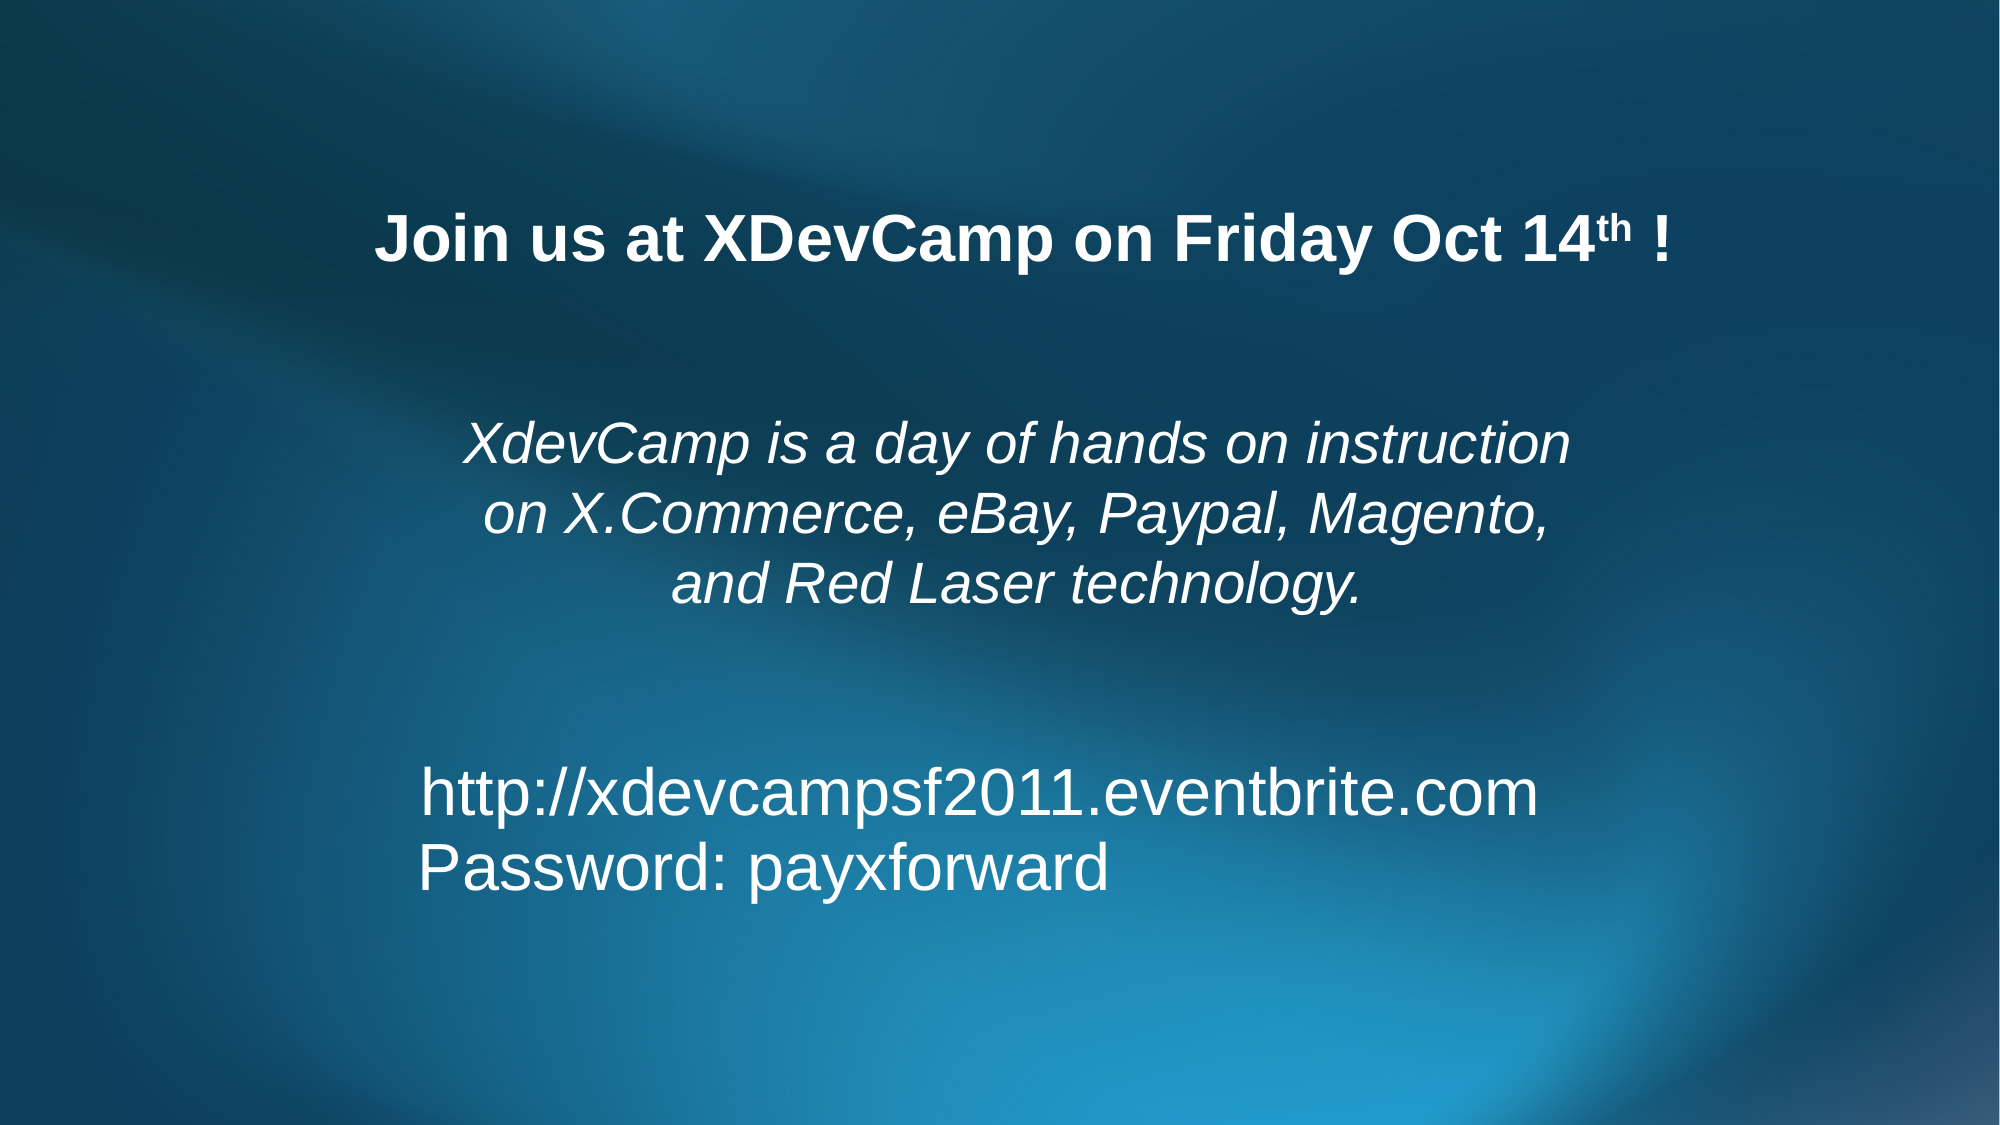

Join us at XDevCamp on Friday Oct 14th !
XdevCamp is a day of hands on instruction on X.Commerce, eBay, Paypal, Magento, and Red Laser technology.
http://xdevcampsf2011.eventbrite.com
Password: payxforward